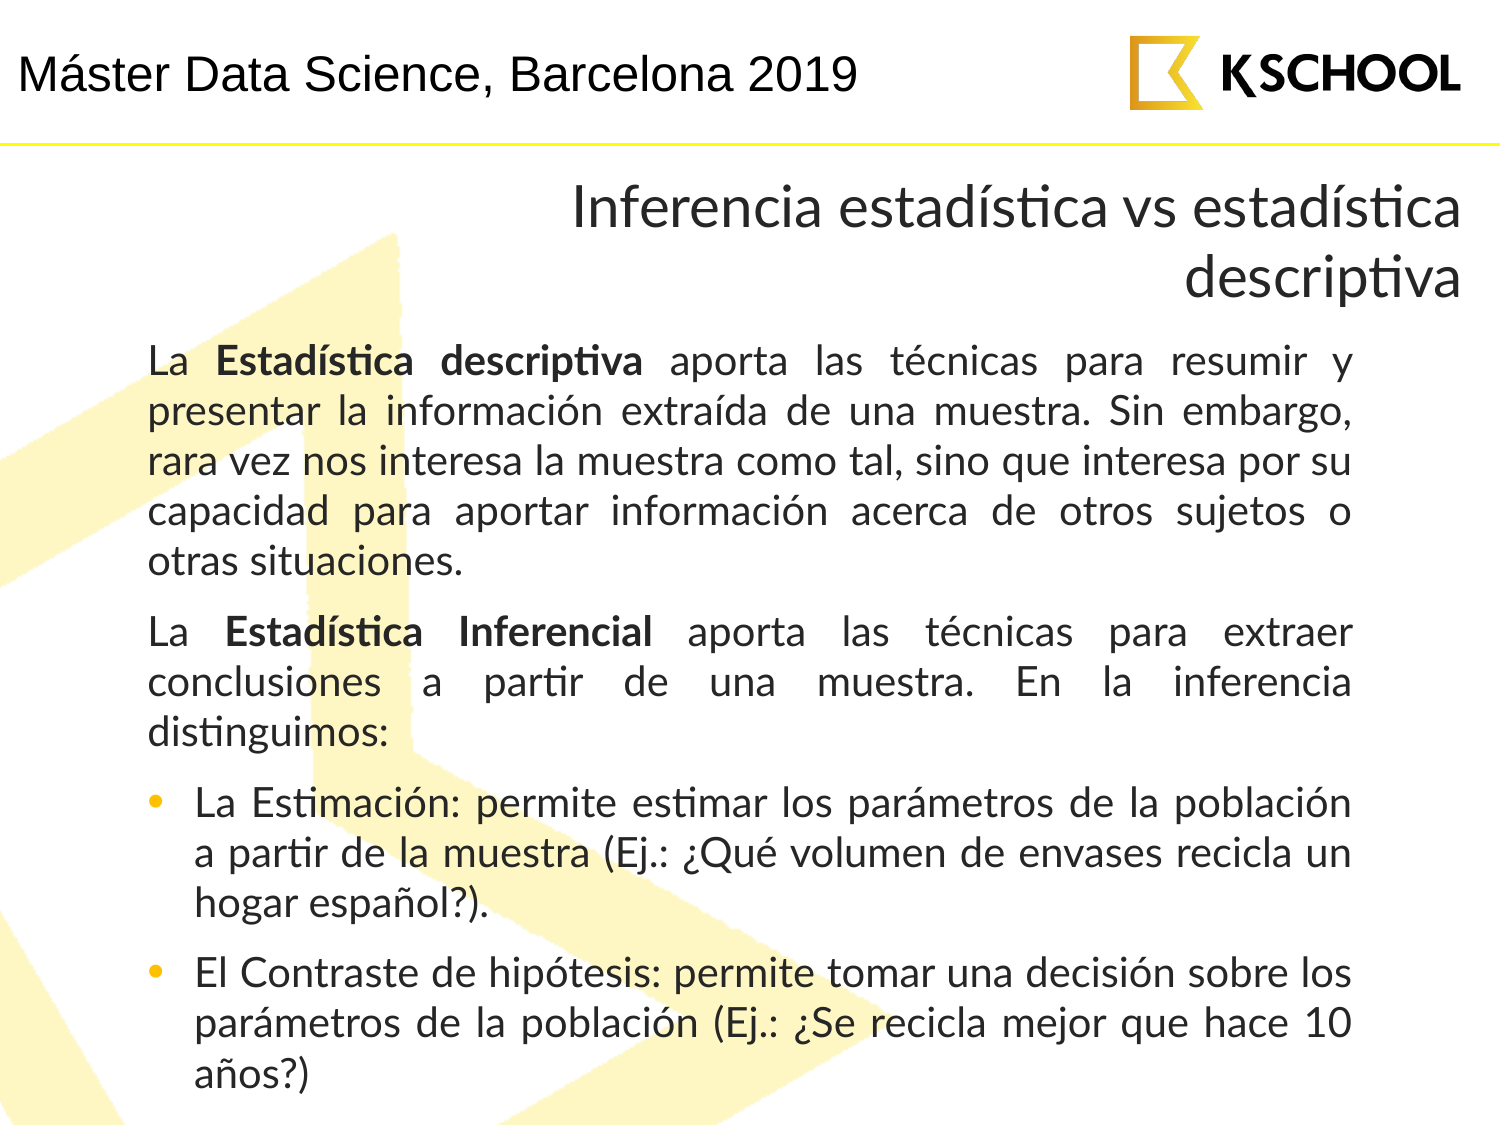

# Inferencia estadística vs estadística descriptiva
La Estadística descriptiva aporta las técnicas para resumir y presentar la información extraída de una muestra. Sin embargo, rara vez nos interesa la muestra como tal, sino que interesa por su capacidad para aportar información acerca de otros sujetos o otras situaciones.
La Estadística Inferencial aporta las técnicas para extraer conclusiones a partir de una muestra. En la inferencia distinguimos:
La Estimación: permite estimar los parámetros de la población a partir de la muestra (Ej.: ¿Qué volumen de envases recicla un hogar español?).
El Contraste de hipótesis: permite tomar una decisión sobre los parámetros de la población (Ej.: ¿Se recicla mejor que hace 10 años?)